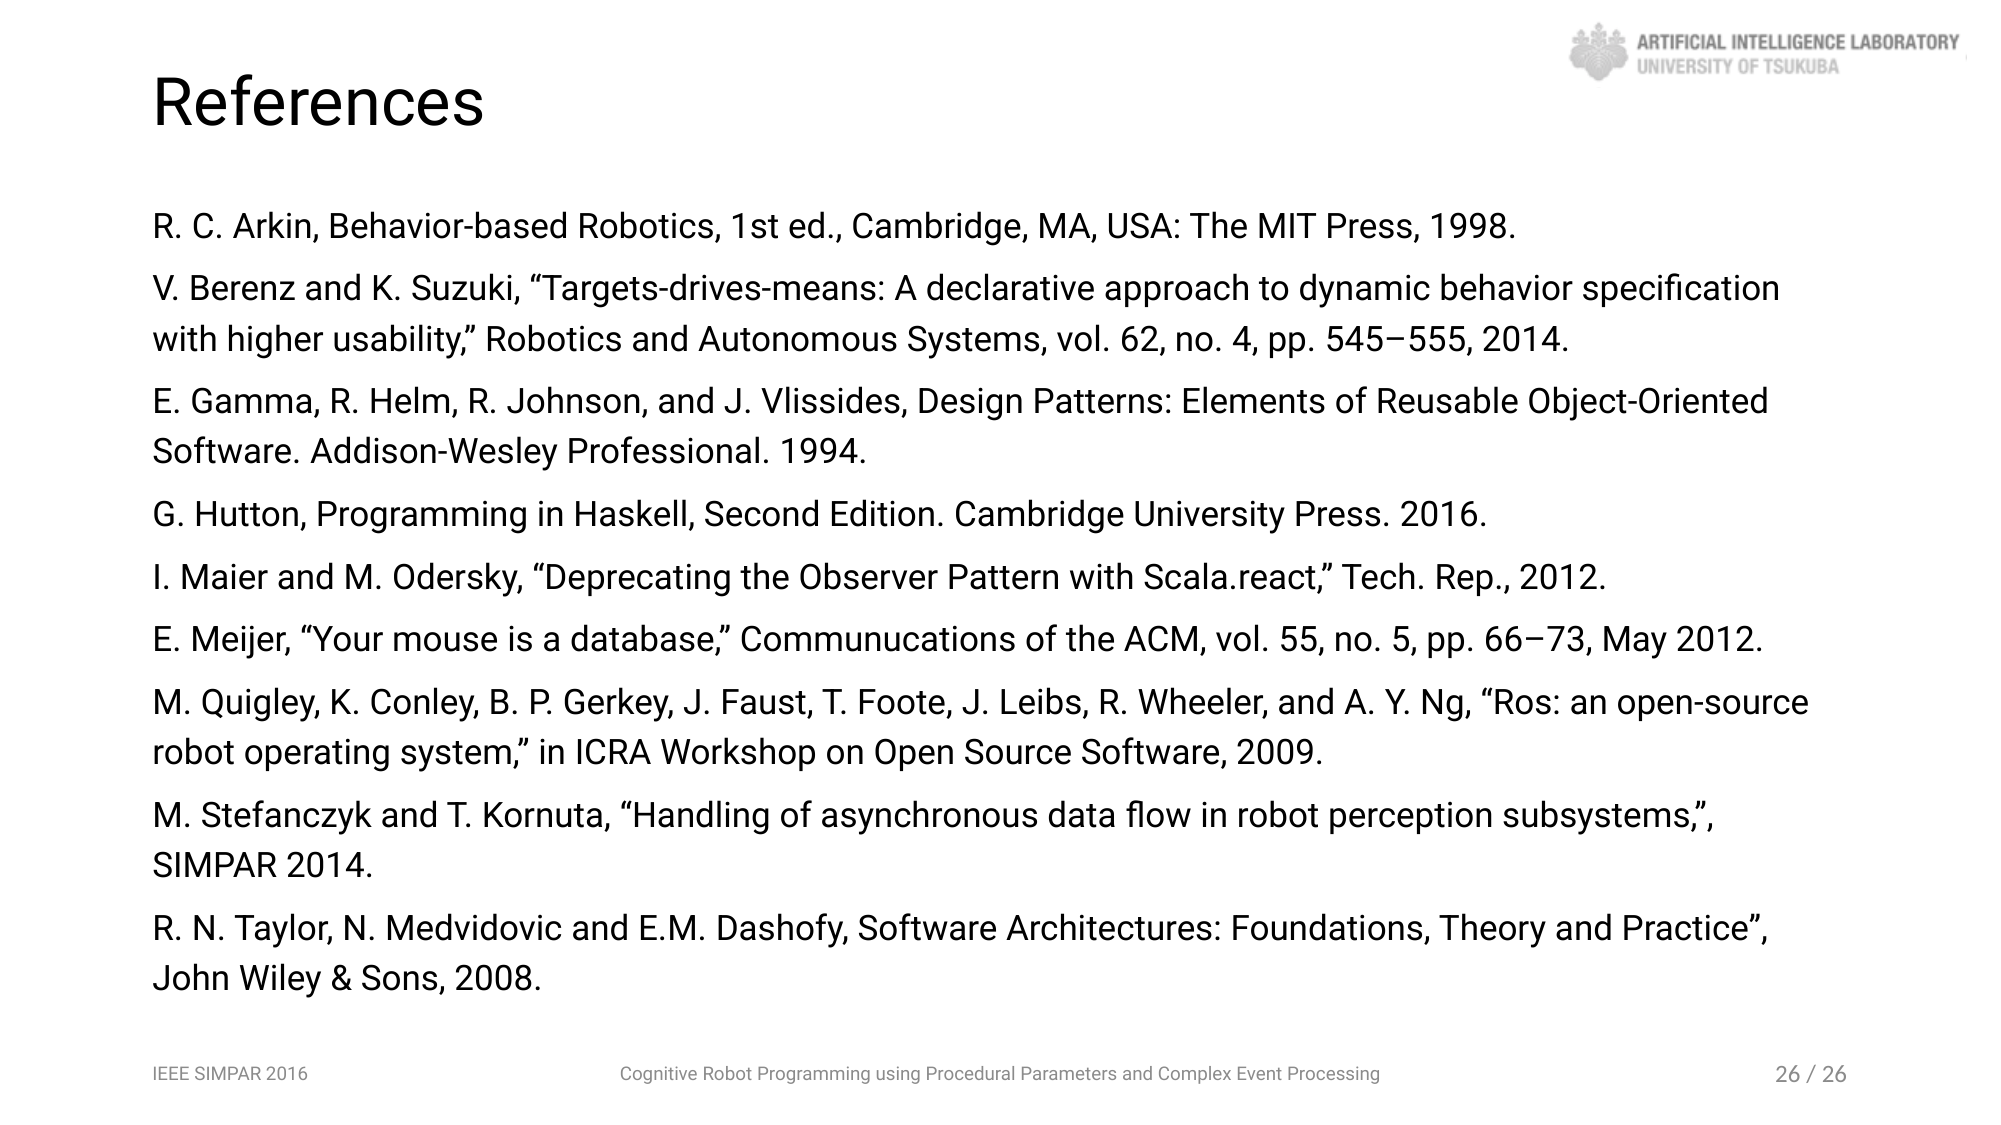

# References
R. C. Arkin, Behavior-based Robotics, 1st ed., Cambridge, MA, USA: The MIT Press, 1998.
V. Berenz and K. Suzuki, “Targets-drives-means: A declarative approach to dynamic behavior specification with higher usability,” Robotics and Autonomous Systems, vol. 62, no. 4, pp. 545–555, 2014.
E. Gamma, R. Helm, R. Johnson, and J. Vlissides, Design Patterns: Elements of Reusable Object-Oriented Software. Addison-Wesley Professional. 1994.
G. Hutton, Programming in Haskell, Second Edition. Cambridge University Press. 2016.
I. Maier and M. Odersky, “Deprecating the Observer Pattern with Scala.react,” Tech. Rep., 2012.
E. Meijer, “Your mouse is a database,” Communucations of the ACM, vol. 55, no. 5, pp. 66–73, May 2012.
M. Quigley, K. Conley, B. P. Gerkey, J. Faust, T. Foote, J. Leibs, R. Wheeler, and A. Y. Ng, “Ros: an open-source robot operating system,” in ICRA Workshop on Open Source Software, 2009.
M. Stefanczyk and T. Kornuta, “Handling of asynchronous data flow in robot perception subsystems,”, SIMPAR 2014.
R. N. Taylor, N. Medvidovic and E.M. Dashofy, Software Architectures: Foundations, Theory and Practice”, John Wiley & Sons, 2008.
IEEE SIMPAR 2016
Cognitive Robot Programming using Procedural Parameters and Complex Event Processing
26 / 26